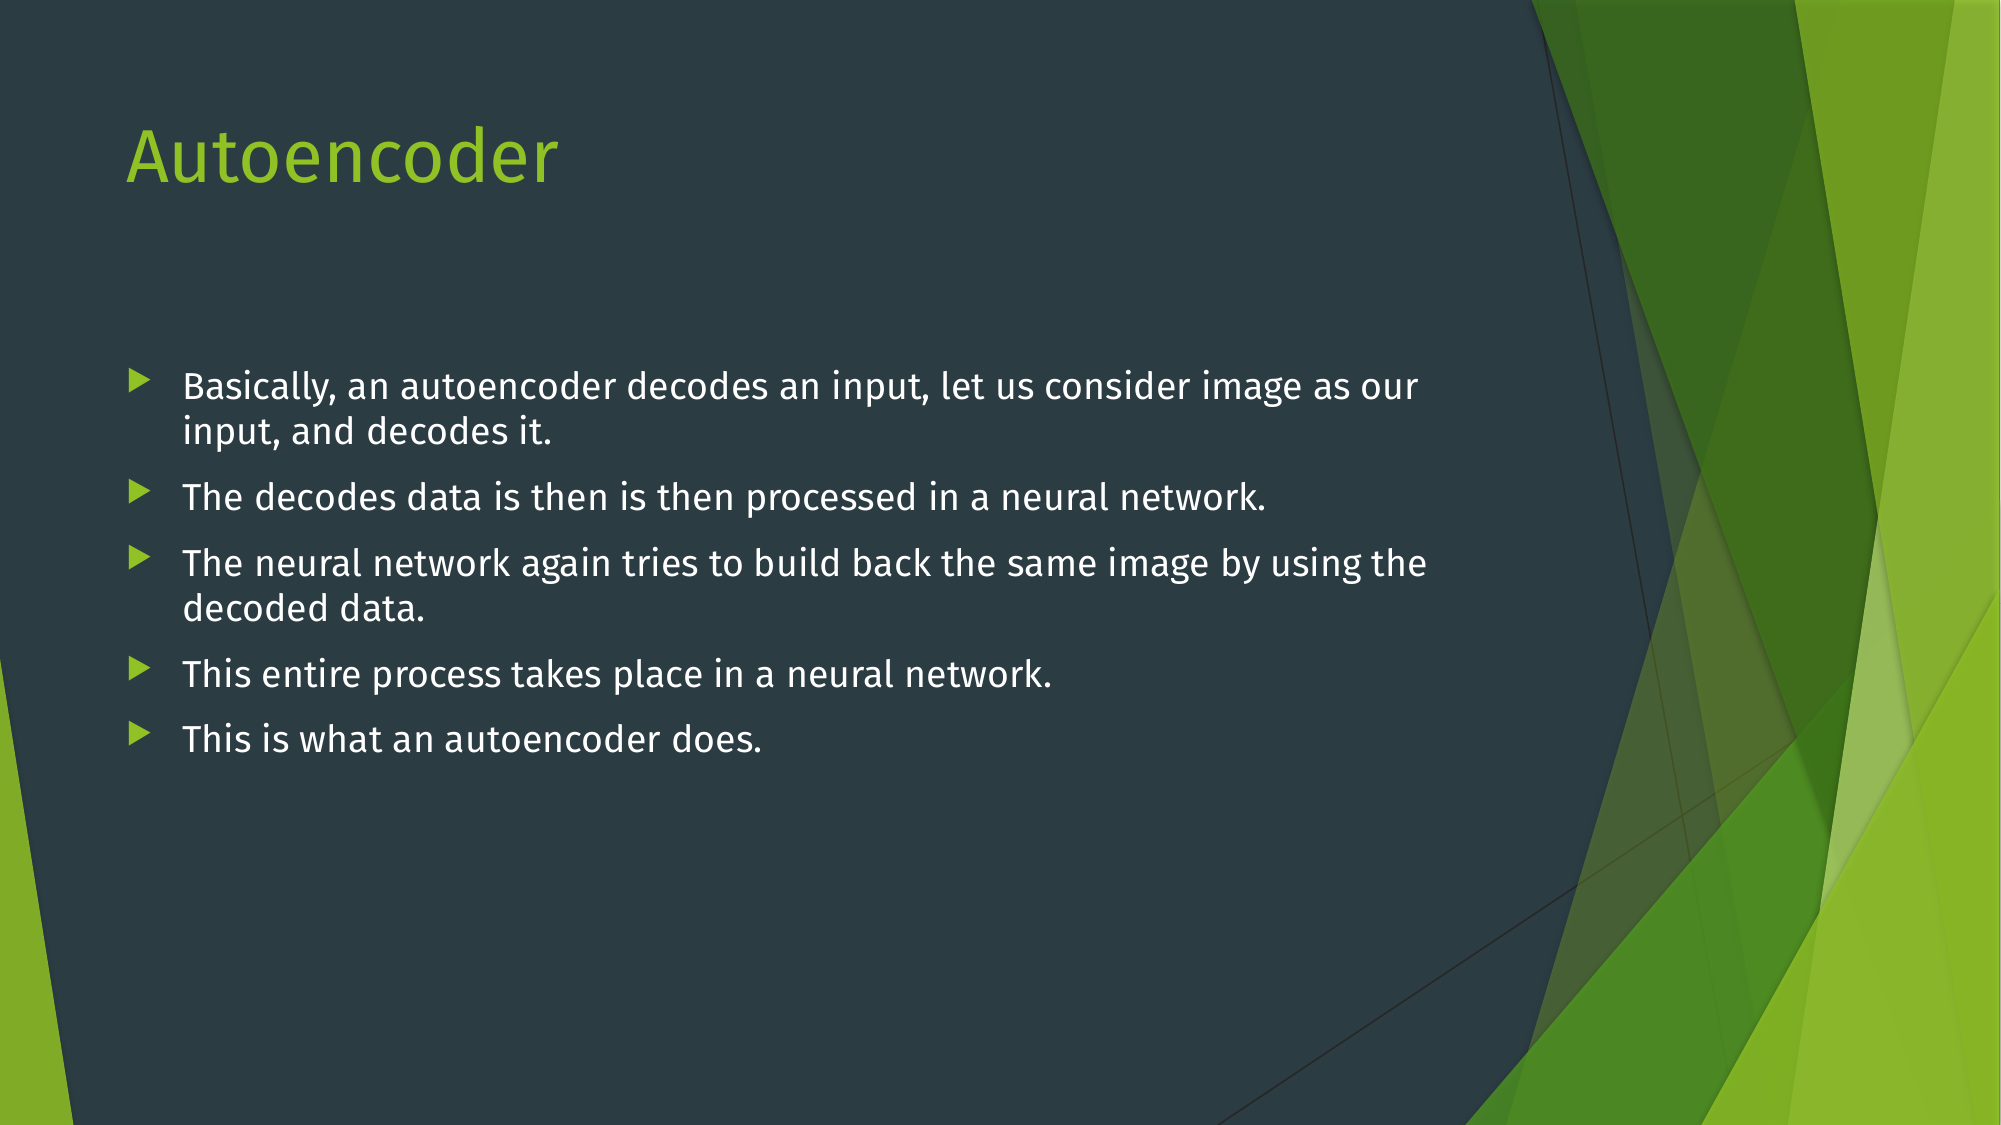

# Autoencoder
Basically, an autoencoder decodes an input, let us consider image as our input, and decodes it.
The decodes data is then is then processed in a neural network.
The neural network again tries to build back the same image by using the decoded data.
This entire process takes place in a neural network.
This is what an autoencoder does.